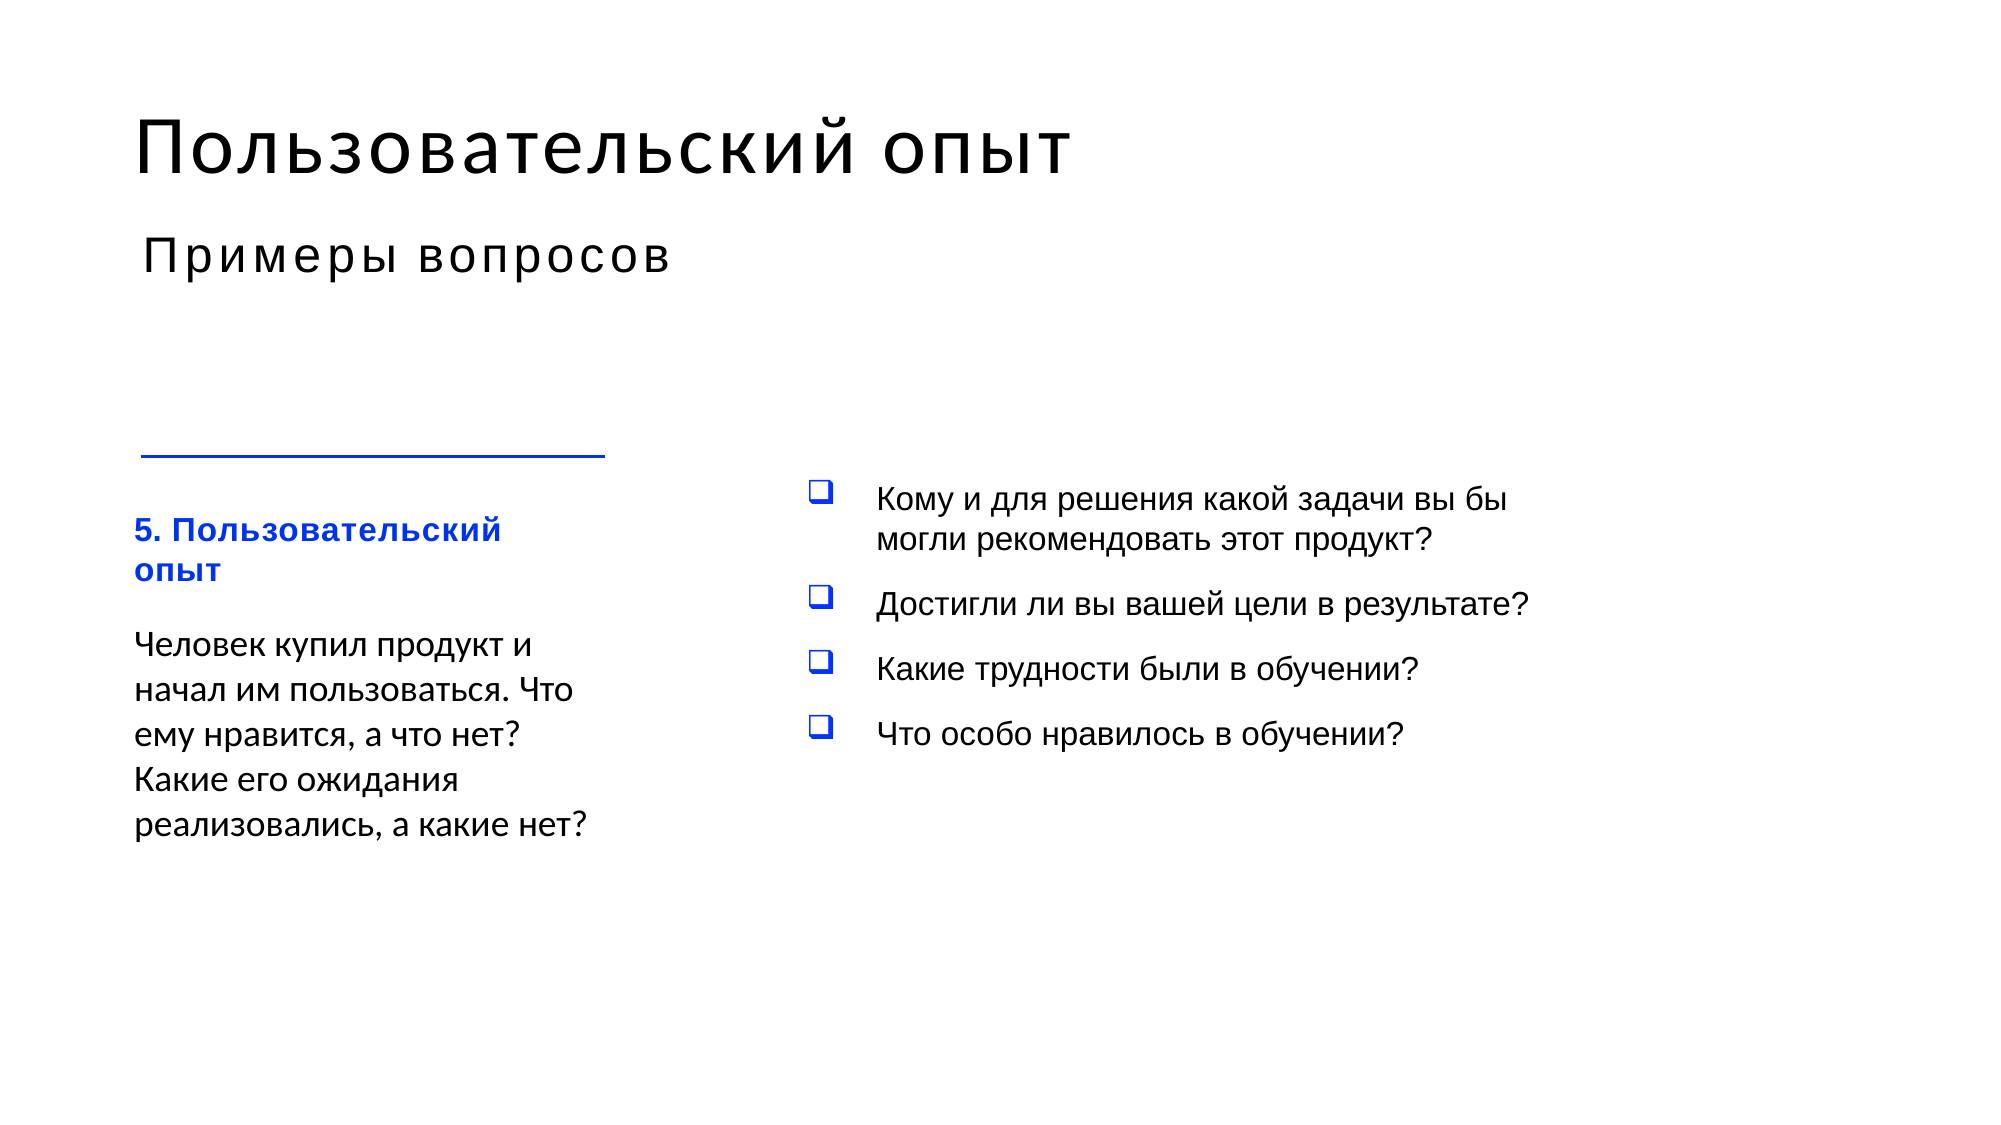

# Пользовательский опыт
Примеры вопросов

Кому и для решения какой задачи вы бы могли рекомендовать этот продукт?
Достигли ли вы вашей цели в результате?
Какие трудности были в обучении?
Что особо нравилось в обучении?
5. Пользовательский опыт
Человек купил продукт и начал им пользоваться. Что ему нравится, а что нет? Какие его ожидания реализовались, а какие нет?